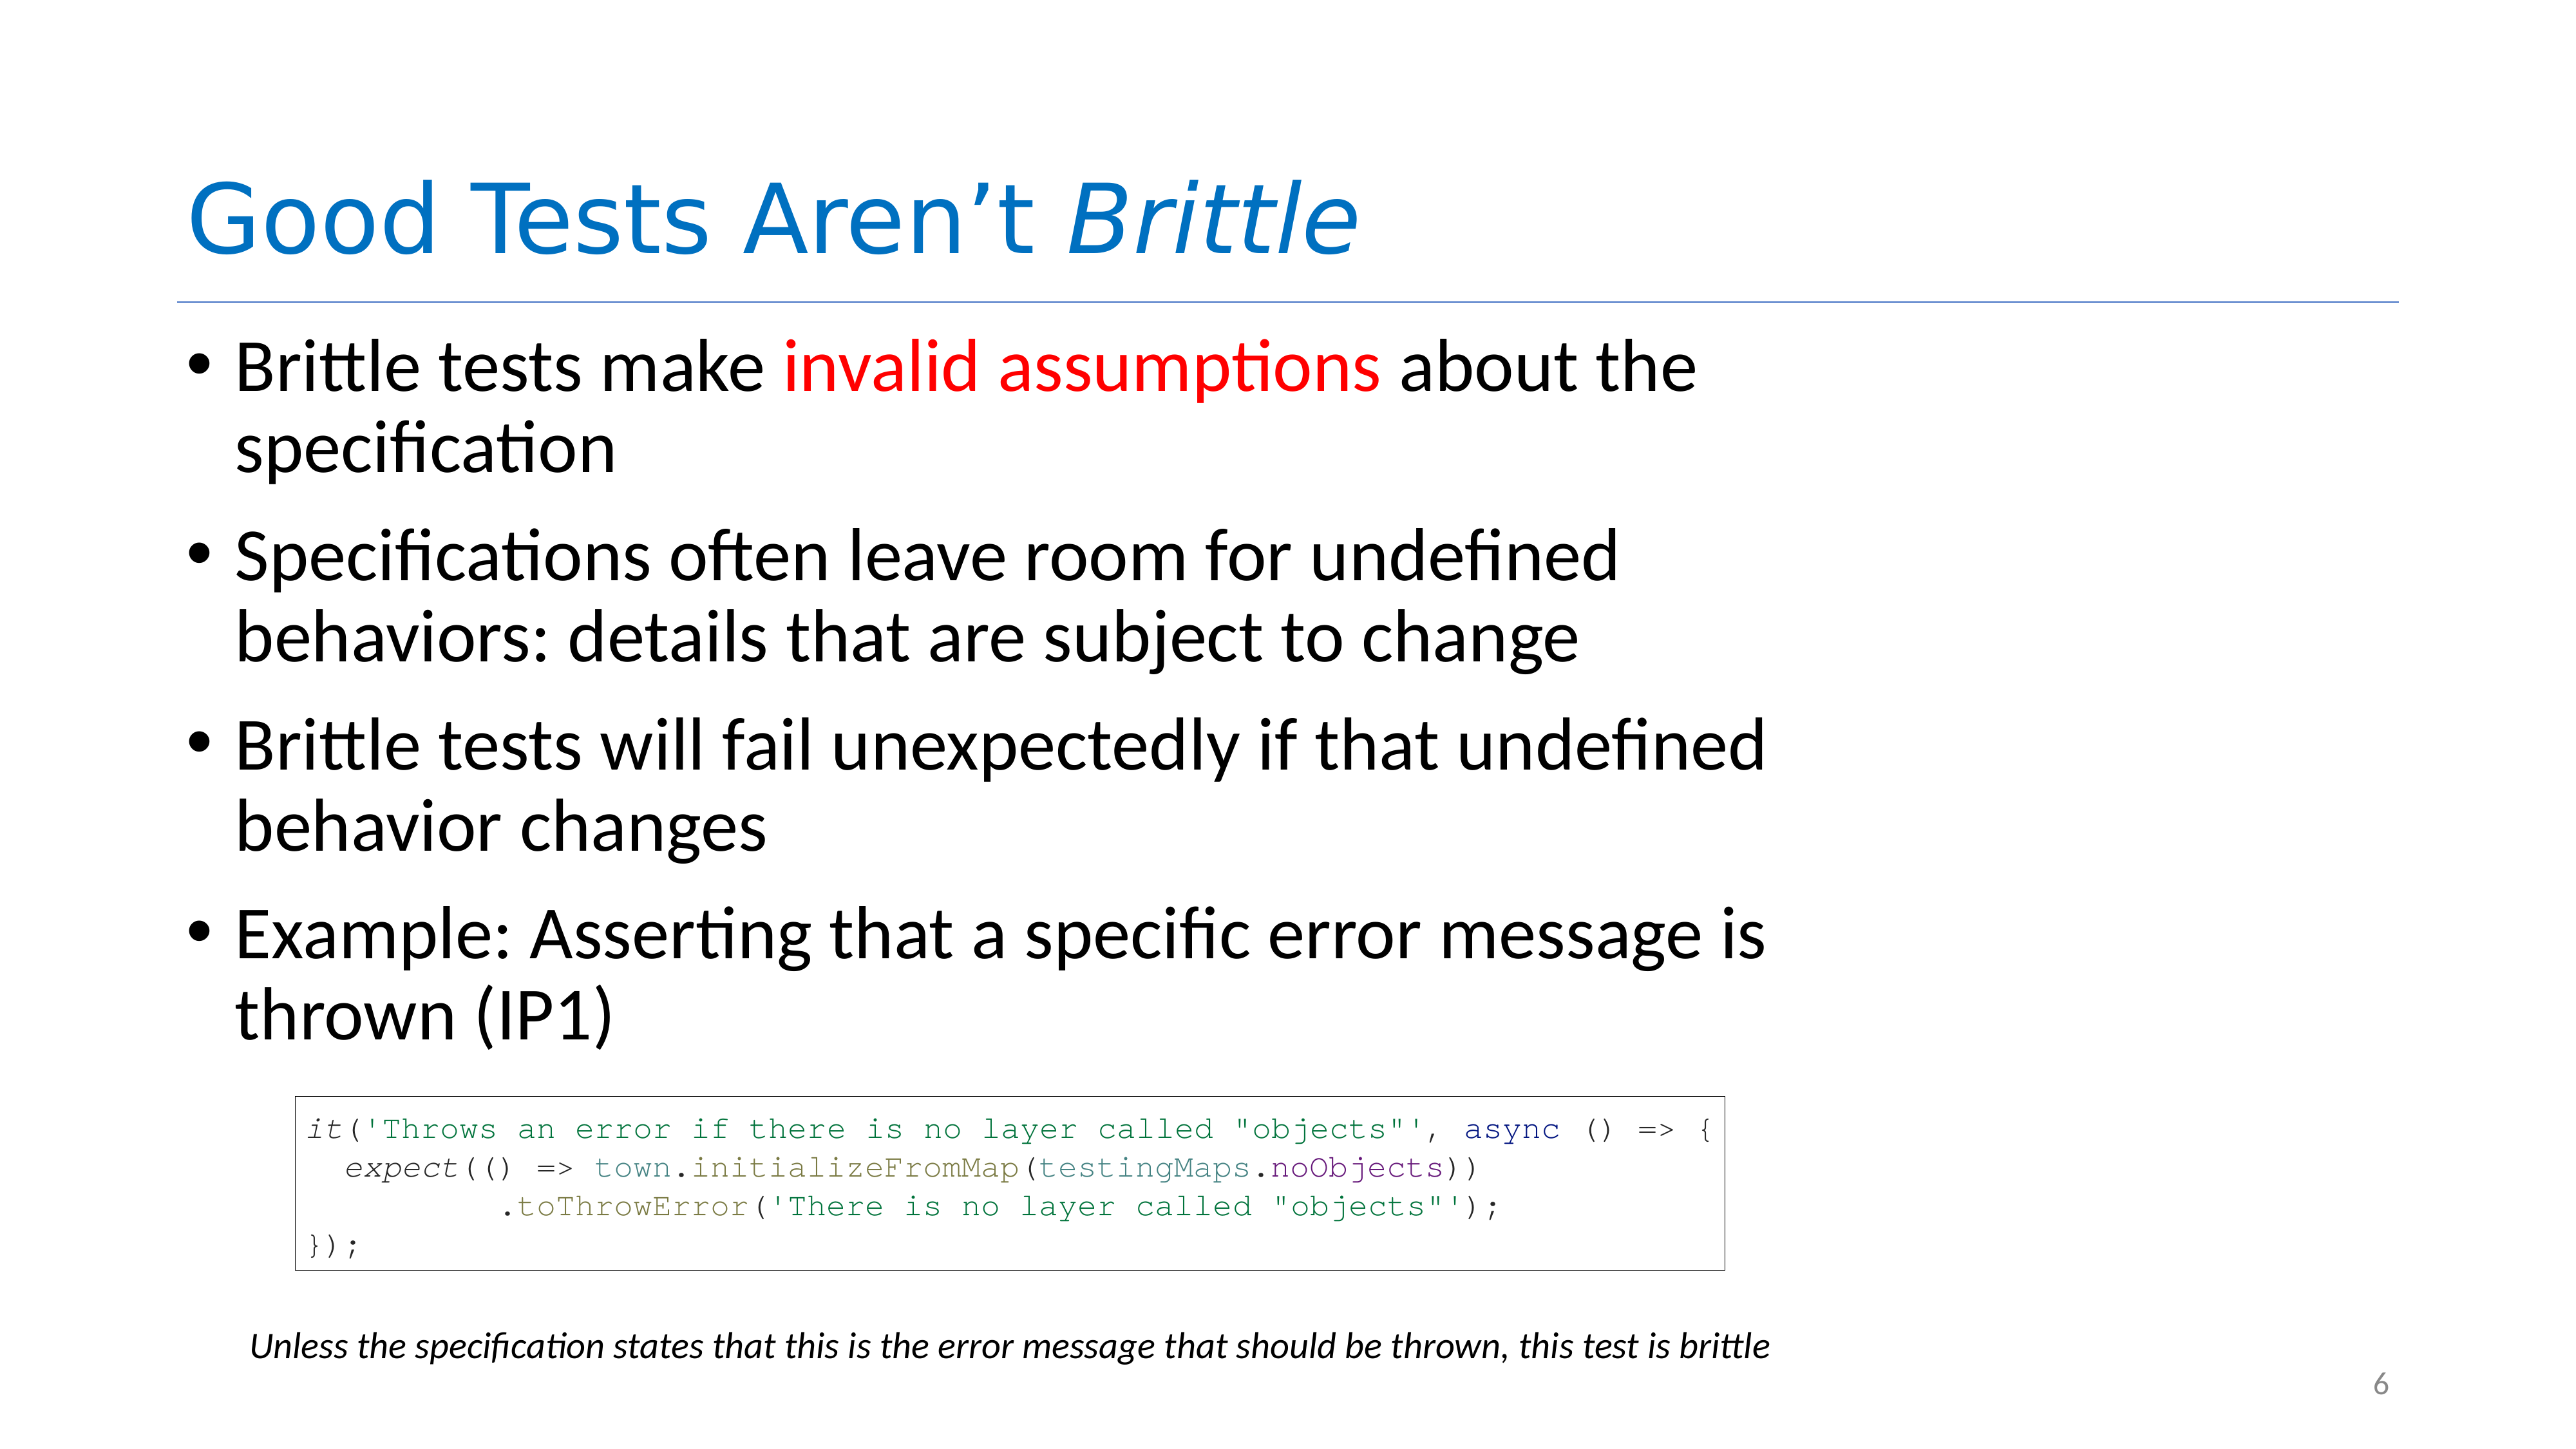

# Good Tests Aren’t Brittle
Brittle tests make invalid assumptions about the specification
Specifications often leave room for undefined behaviors: details that are subject to change
Brittle tests will fail unexpectedly if that undefined behavior changes
Example: Asserting that a specific error message is thrown (IP1)
it('Throws an error if there is no layer called "objects"', async () => {
  expect(() => town.initializeFromMap(testingMaps.noObjects))
.toThrowError('There is no layer called "objects"');
});
Unless the specification states that this is the error message that should be thrown, this test is brittle
6